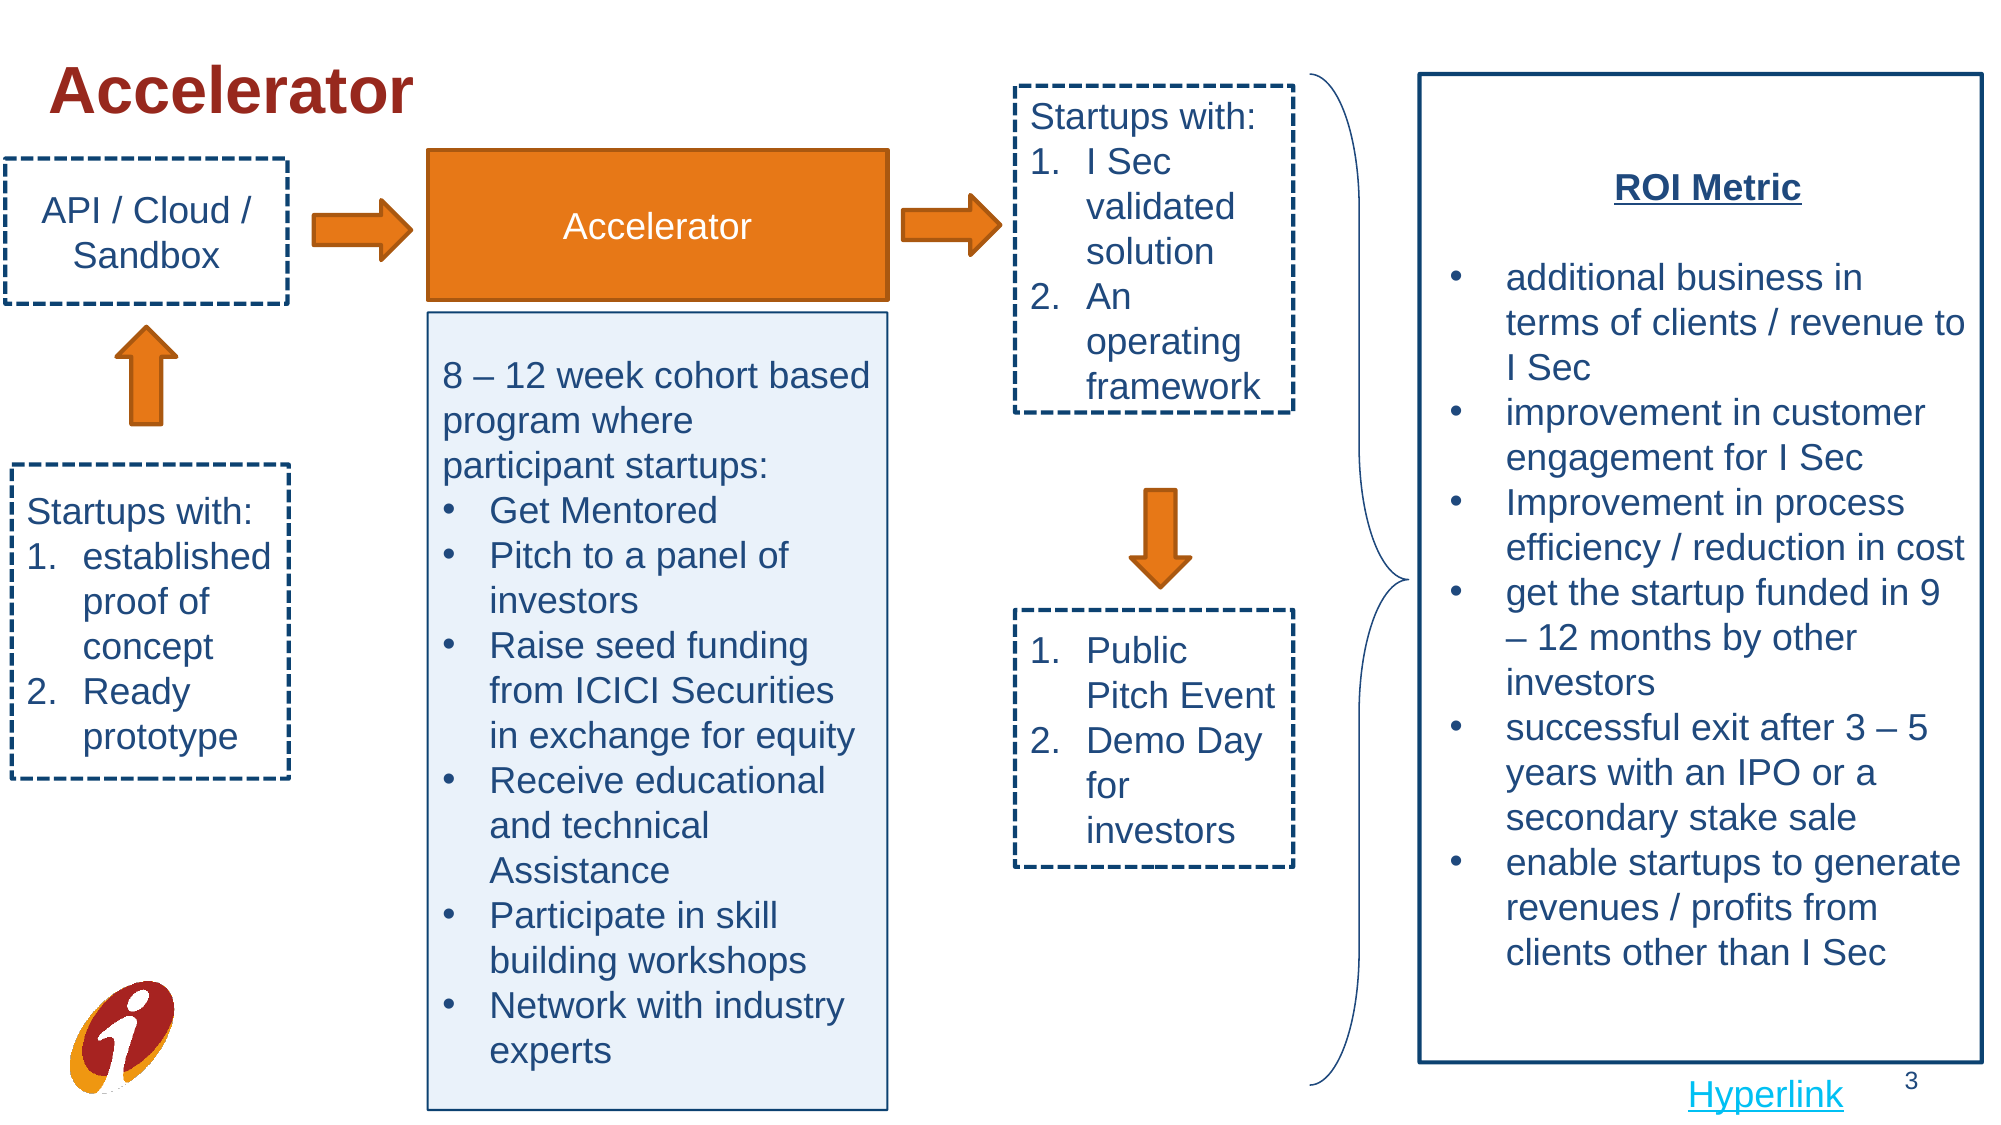

Accelerator

ROI Metric

additional business in terms of clients / revenue to I Sec
improvement in customer engagement for I Sec
Improvement in process efficiency / reduction in cost
get the startup funded in 9 – 12 months by other investors
successful exit after 3 – 5 years with an IPO or a secondary stake sale
enable startups to generate revenues / profits from clients other than I Sec
Startups with:
I Sec validated solution
An operating framework
Accelerator
API / Cloud / Sandbox

8 – 12 week cohort based program where participant startups:
Get Mentored
Pitch to a panel of investors
Raise seed funding from ICICI Securities in exchange for equity
Receive educational and technical Assistance
Participate in skill building workshops
Network with industry experts

Startups with:
established proof of concept
Ready prototype

Public Pitch Event
Demo Day for investors
3
Hyperlink